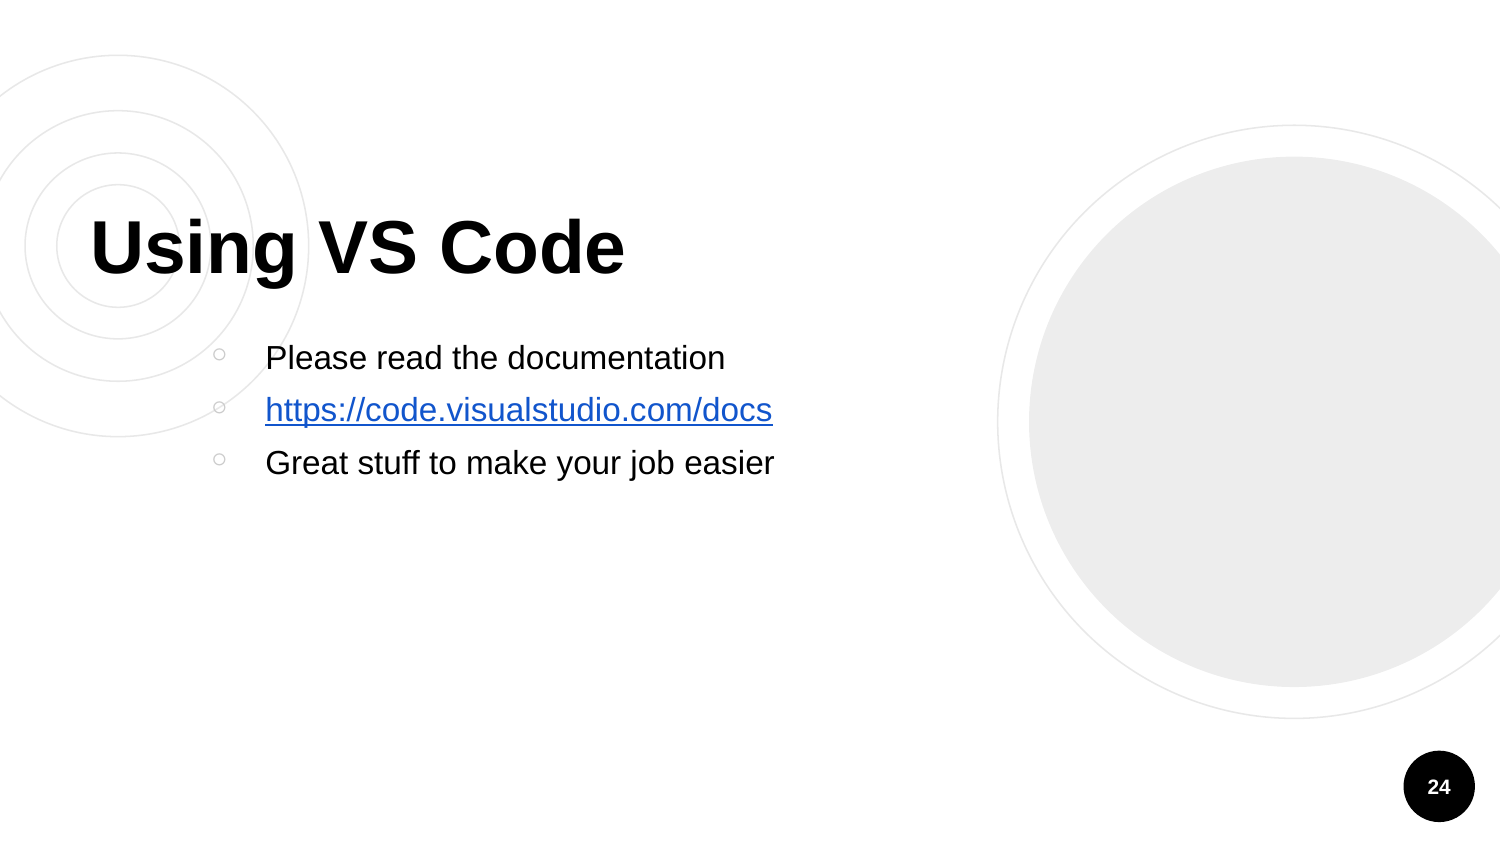

# Using VS Code
Please read the documentation
https://code.visualstudio.com/docs
Great stuff to make your job easier
24